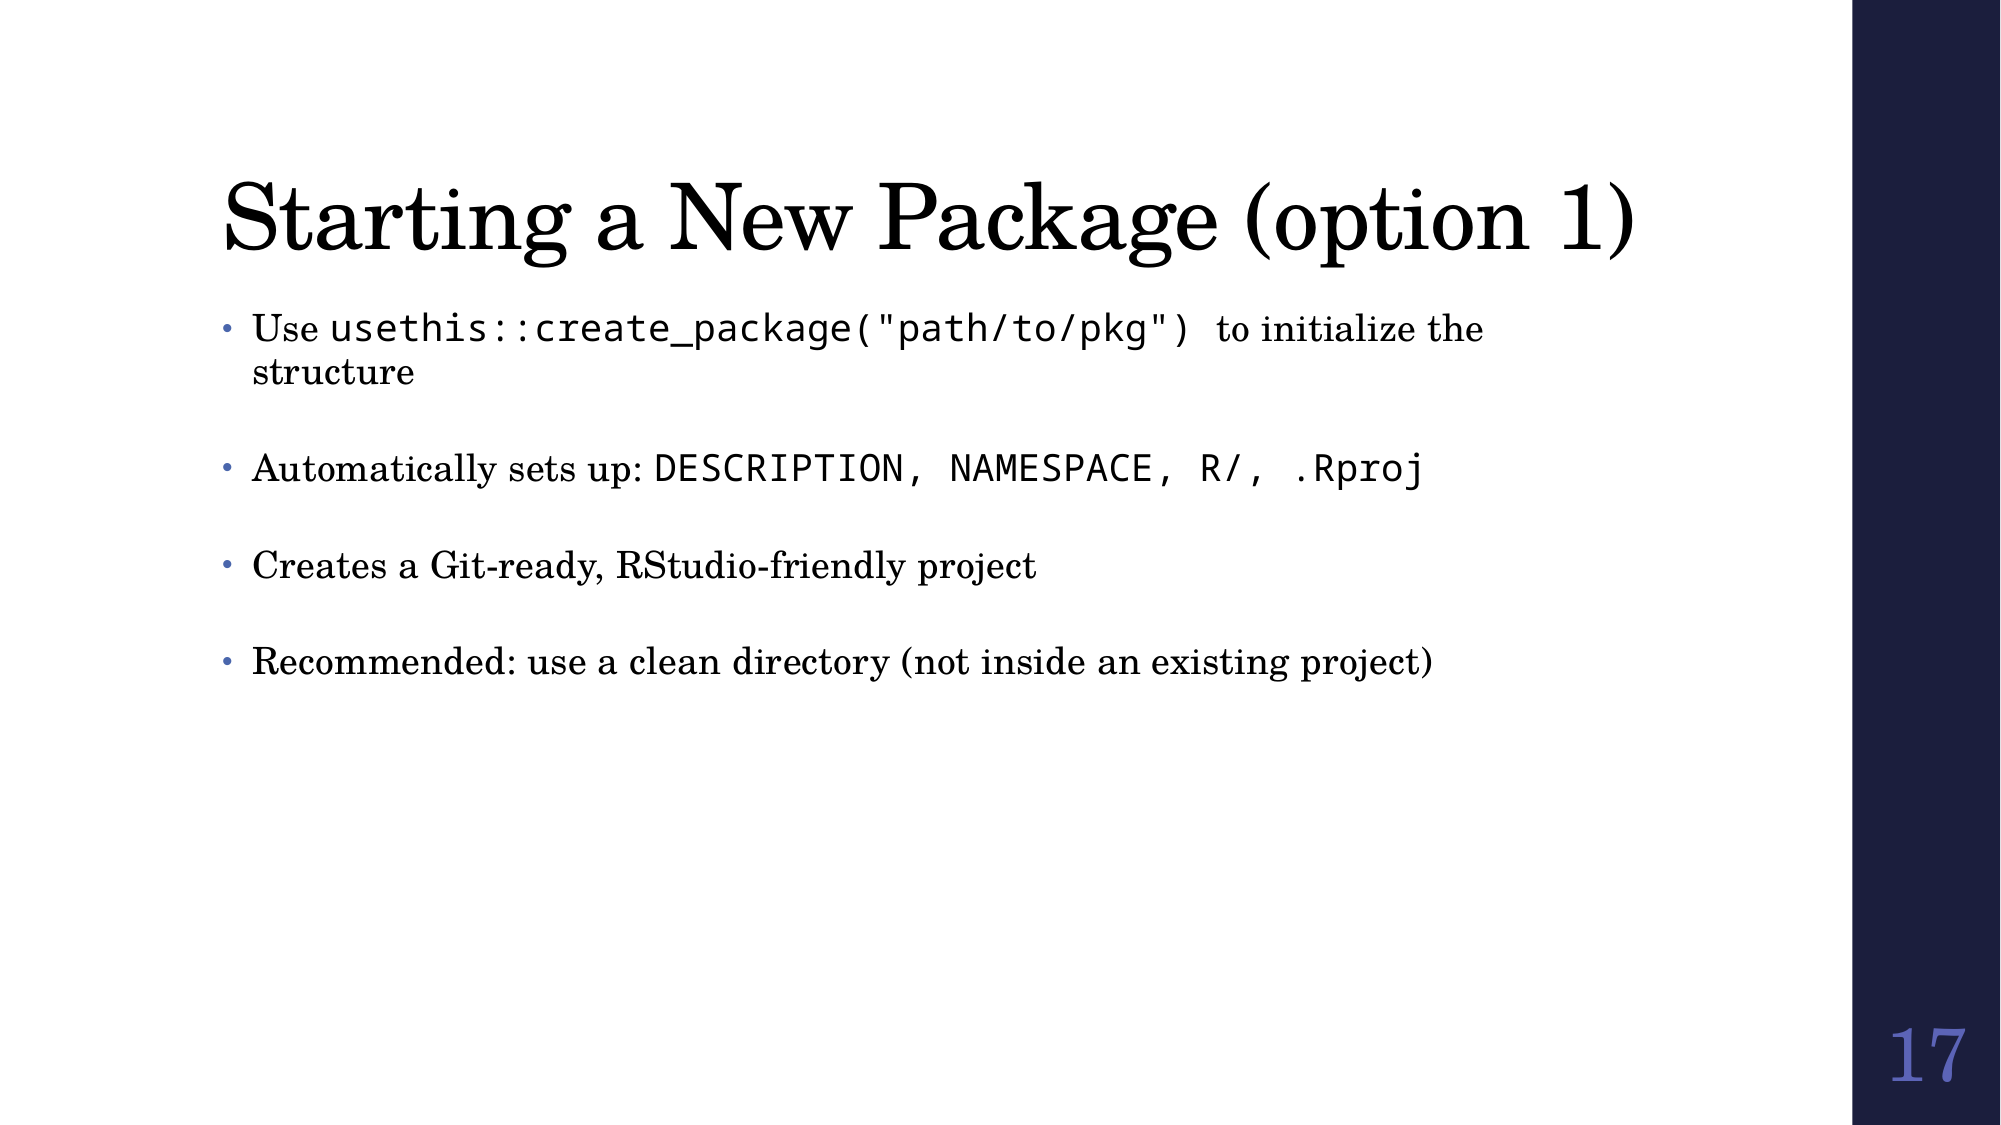

# Starting a New Package (option 1)
Use usethis::create_package("path/to/pkg") to initialize the structure
Automatically sets up: DESCRIPTION, NAMESPACE, R/, .Rproj
Creates a Git-ready, RStudio-friendly project
Recommended: use a clean directory (not inside an existing project)
17